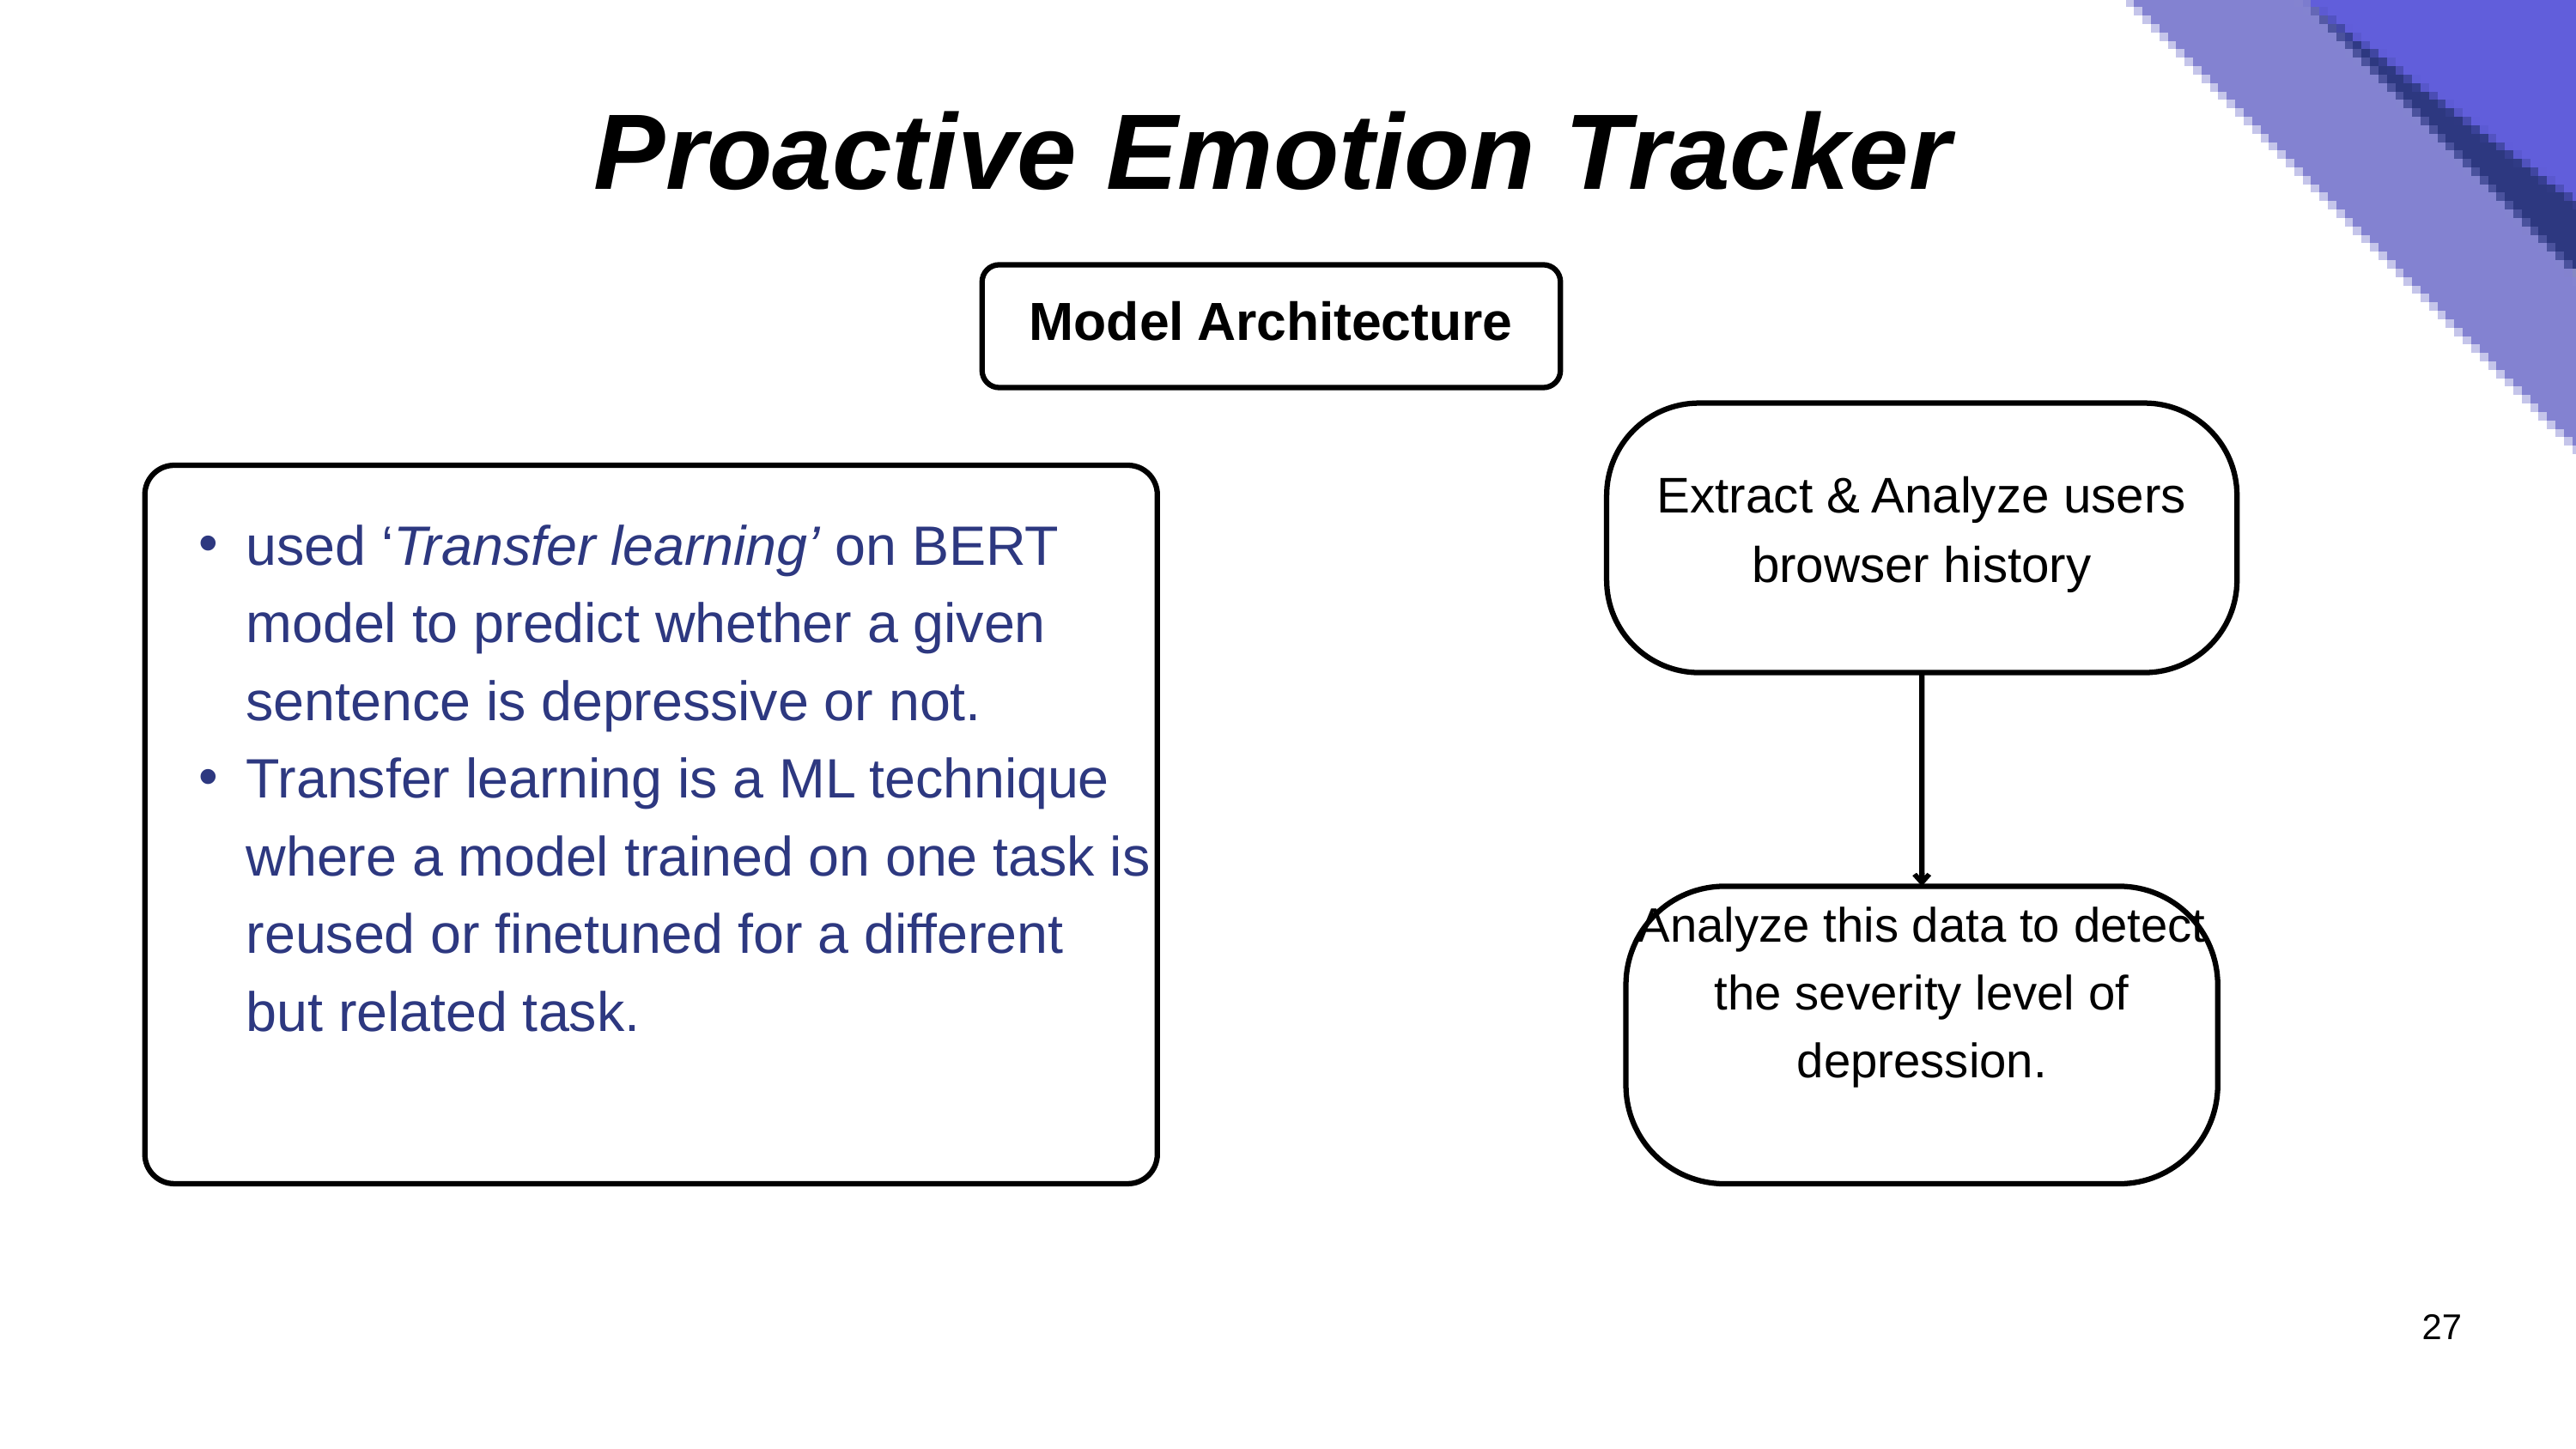

Proactive Emotion Tracker

Model Architecture

Extract & Analyze users browser history

used ‘Transfer learning’ on BERT model to predict whether a given sentence is depressive or not.
Transfer learning is a ML technique where a model trained on one task is reused or finetuned for a different but related task.

Analyze this data to detect the severity level of depression.

27